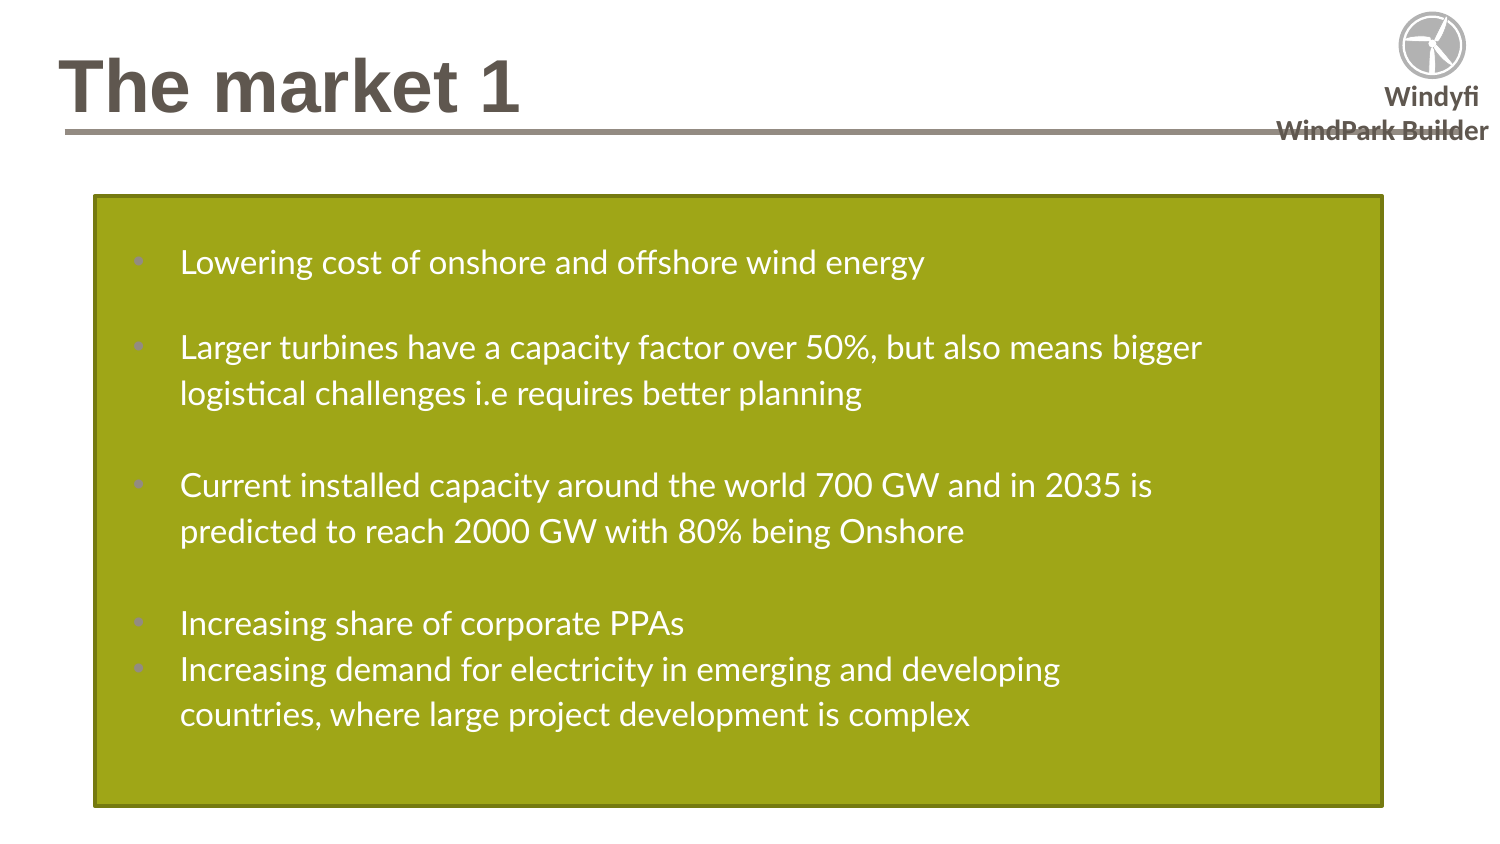

The market 1

WindPark Builder

Lowering cost of onshore and offshore wind energy
Larger turbines have a capacity factor over 50%, but also means bigger logistical challenges i.e requires better planning

Current installed capacity around the world 700 GW and in 2035 is predicted to reach 2000 GW with 80% being Onshore

Increasing share of corporate PPAs
Increasing demand for electricity in emerging and developing countries, where large project development is complex